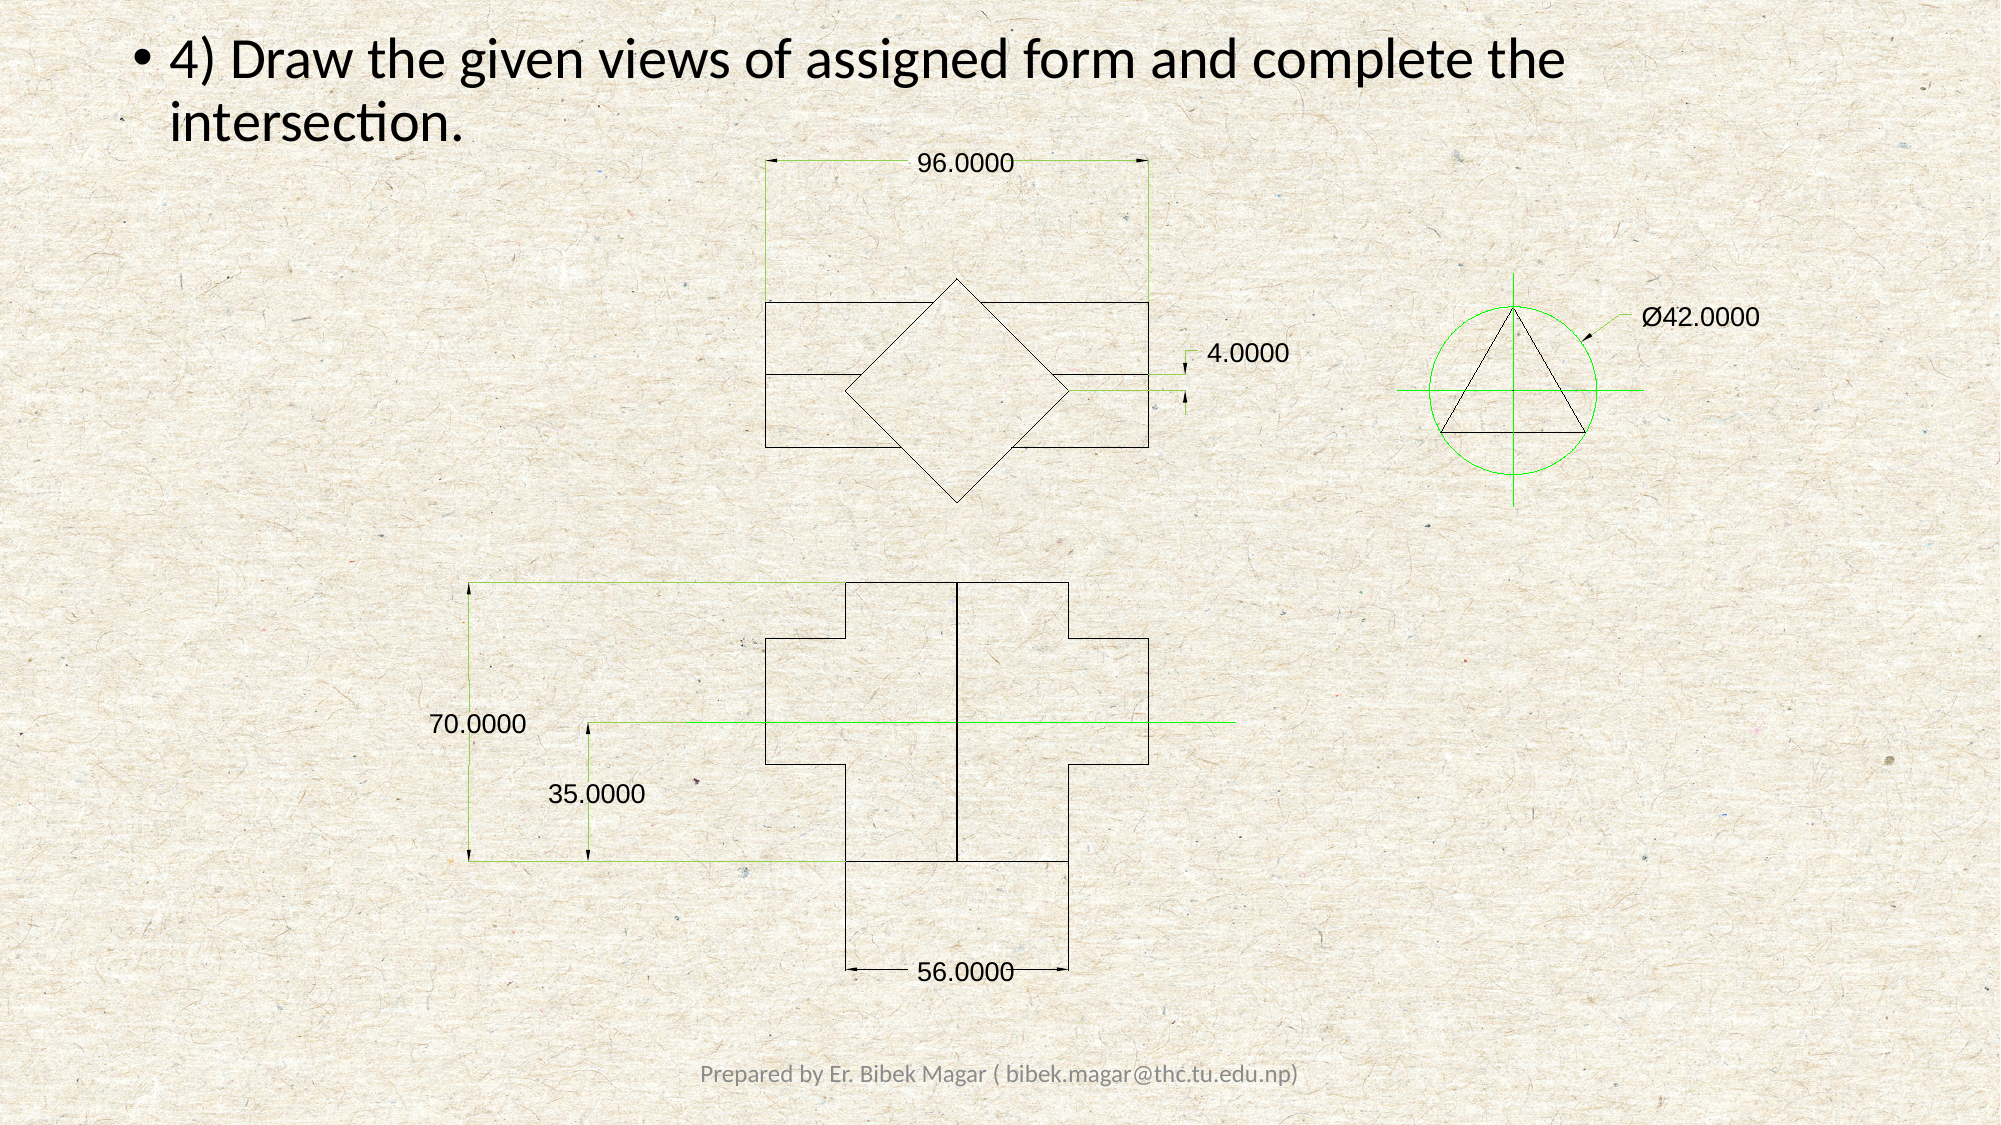

4) Draw the given views of assigned form and complete the intersection.
96.0000

Ø42.0000

4.0000

70.0000

35.0000

56.0000

Prepared by Er. Bibek Magar ( bibek.magar@thc.tu.edu.np)